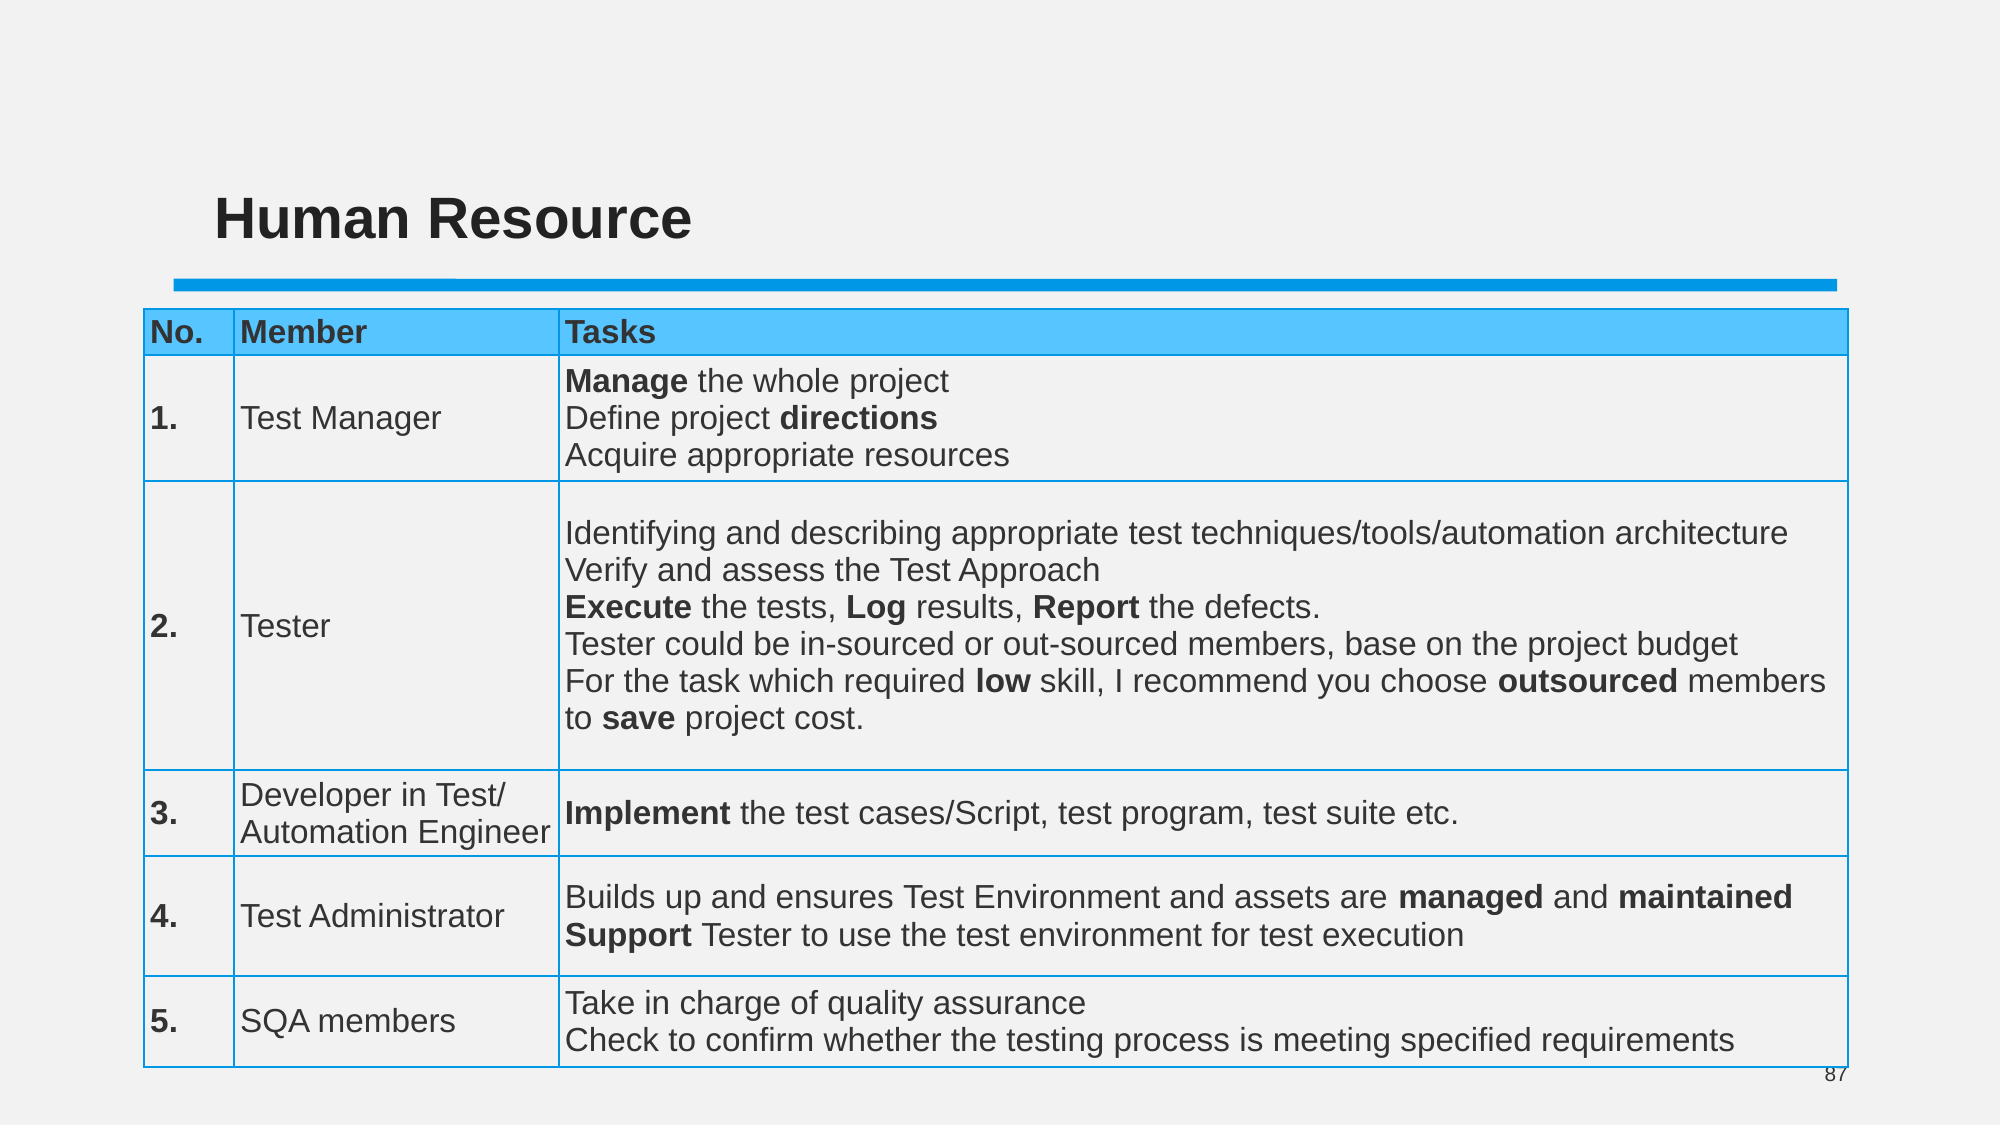

Human Resource
| No. | Member | Tasks |
| --- | --- | --- |
| 1. | Test Manager | Manage the whole project Define project directions Acquire appropriate resources |
| 2. | Tester | Identifying and describing appropriate test techniques/tools/automation architecture Verify and assess the Test Approach Execute the tests, Log results, Report the defects. Tester could be in-sourced or out-sourced members, base on the project budget For the task which required low skill, I recommend you choose outsourced members to save project cost. |
| 3. | Developer in Test/ Automation Engineer | Implement the test cases/Script, test program, test suite etc. |
| 4. | Test Administrator | Builds up and ensures Test Environment and assets are managed and maintained Support Tester to use the test environment for test execution |
| 5. | SQA members | Take in charge of quality assurance Check to confirm whether the testing process is meeting specified requirements |
87